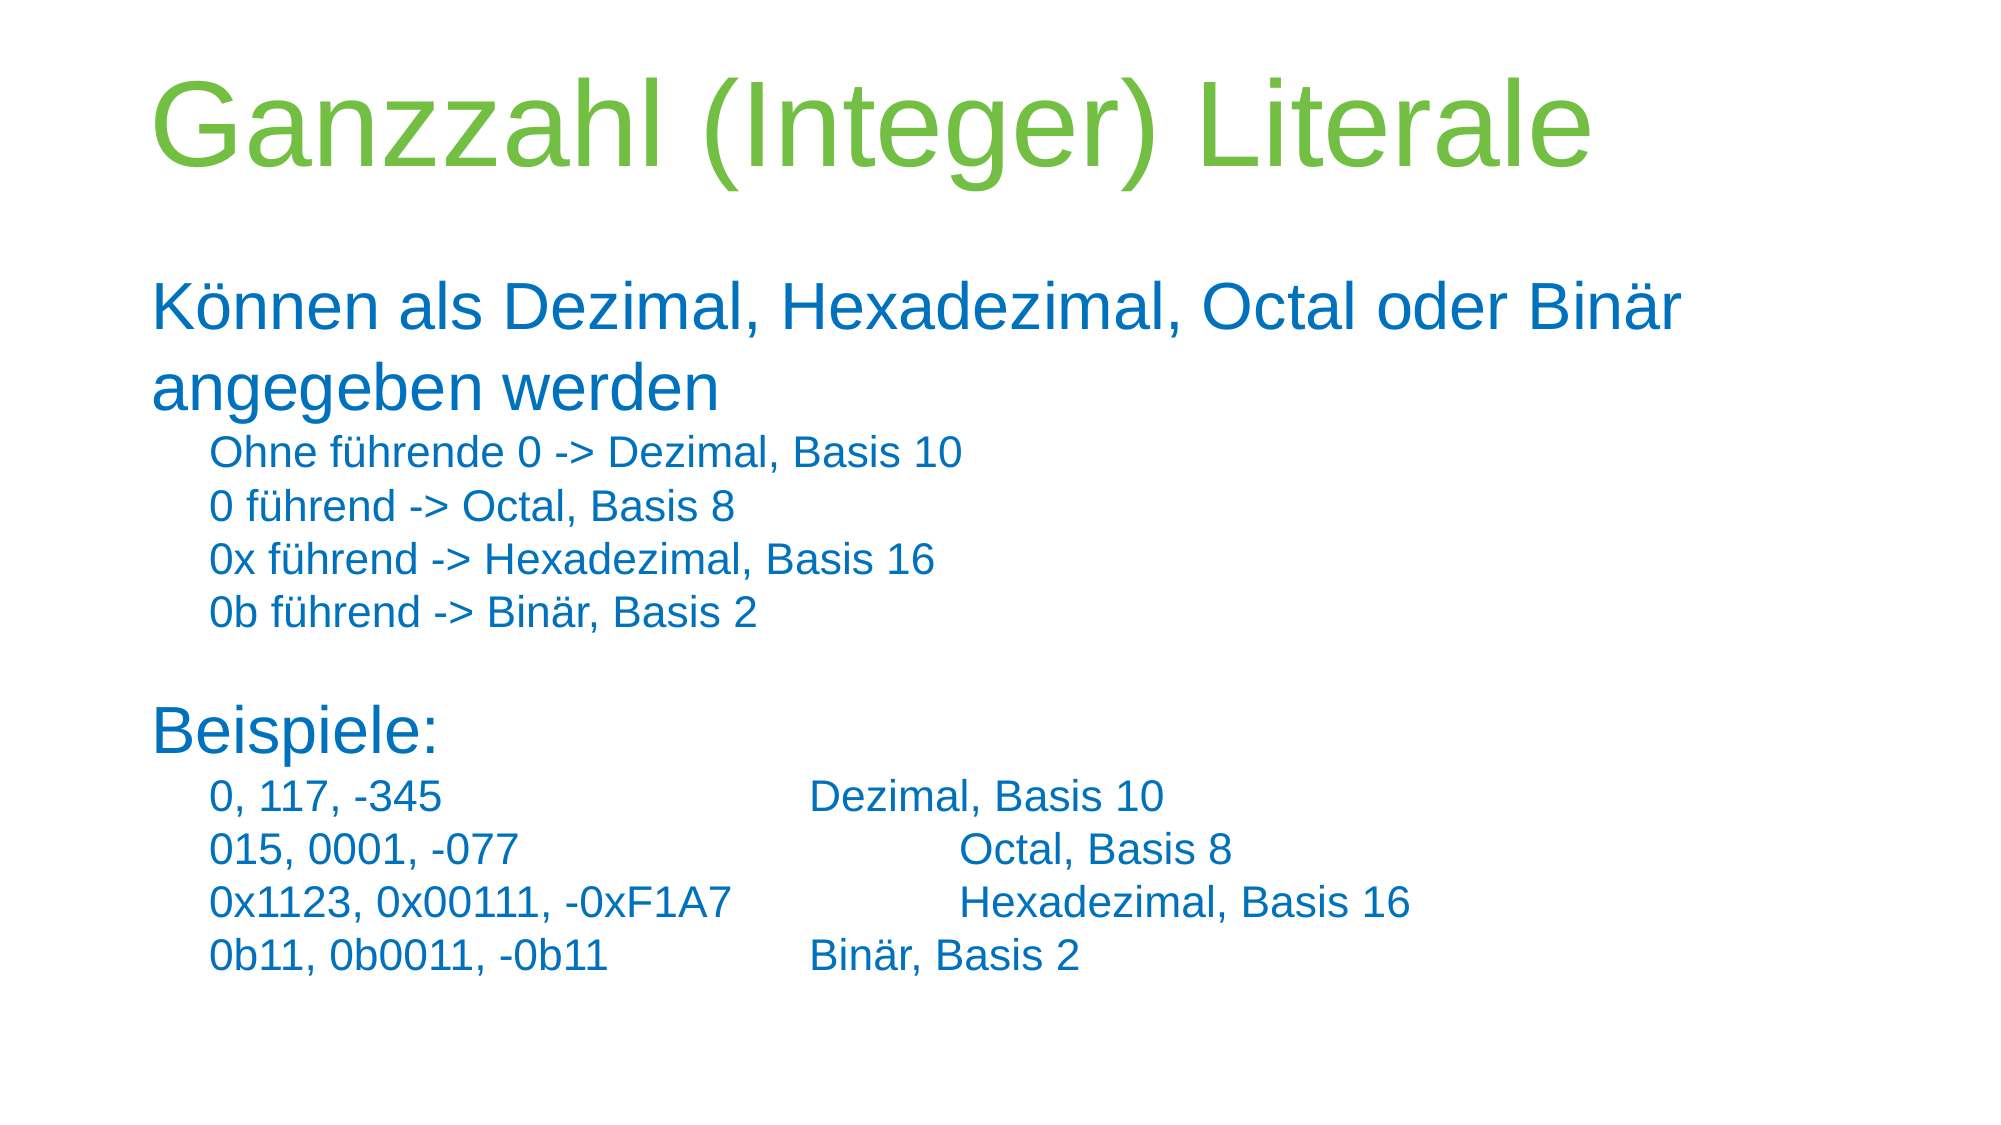

# Ganzzahl (Integer) Literale
Können als Dezimal, Hexadezimal, Octal oder Binär angegeben werden
Ohne führende 0 -> Dezimal, Basis 10
0 führend -> Octal, Basis 8
0x führend -> Hexadezimal, Basis 16
0b führend -> Binär, Basis 2
Beispiele:
0, 117, -345 			Dezimal, Basis 10
015, 0001, -077			Octal, Basis 8
0x1123, 0x00111, -0xF1A7		Hexadezimal, Basis 16
0b11, 0b0011, -0b11		Binär, Basis 2